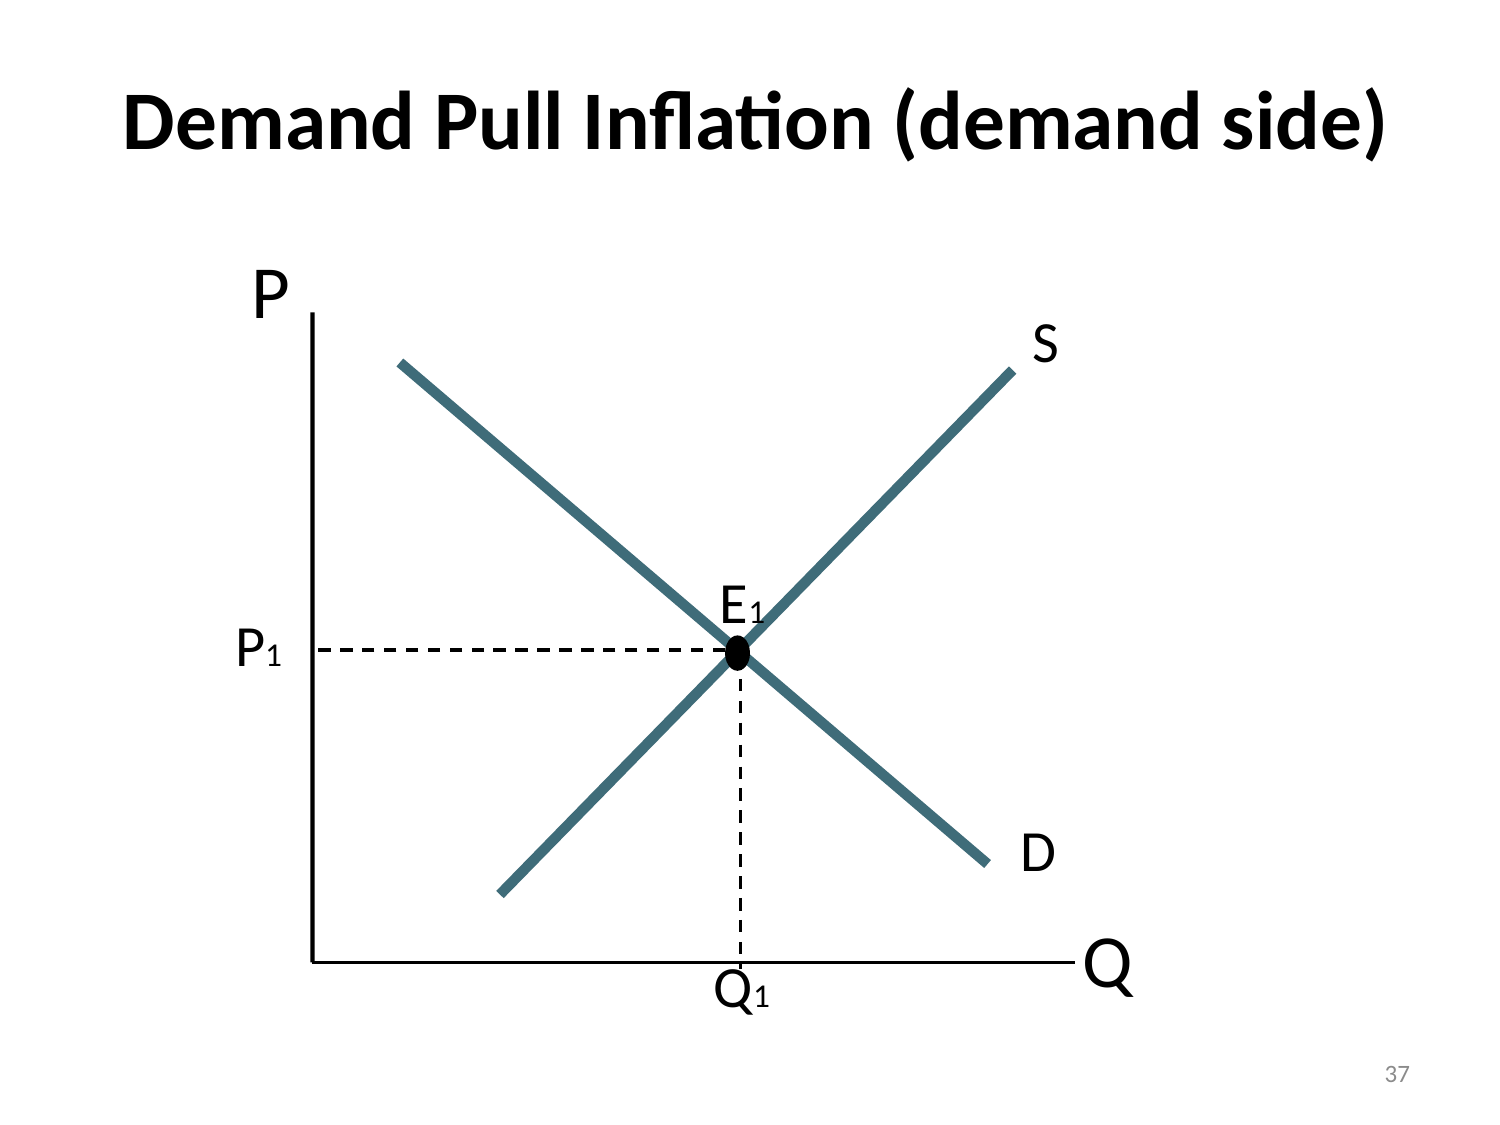

# Demand Pull Inflation (demand side)
P
S

E1
P1

D
Q
Q1
37